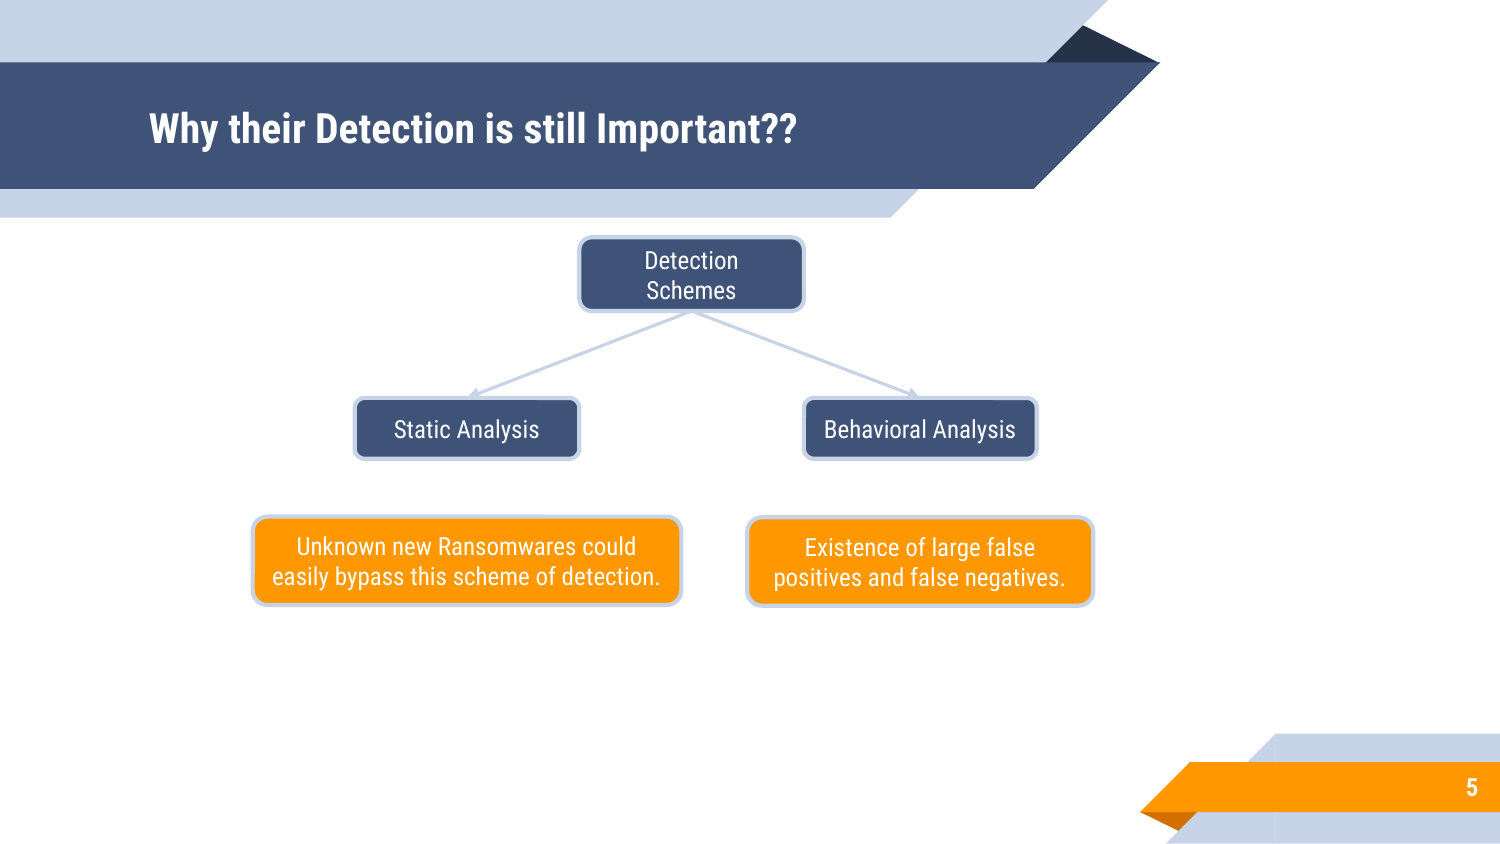

# Why their Detection is still Important??
Detection Schemes
Behavioral Analysis
Static Analysis
Unknown new Ransomwares could easily bypass this scheme of detection.
Existence of large false positives and false negatives.
5